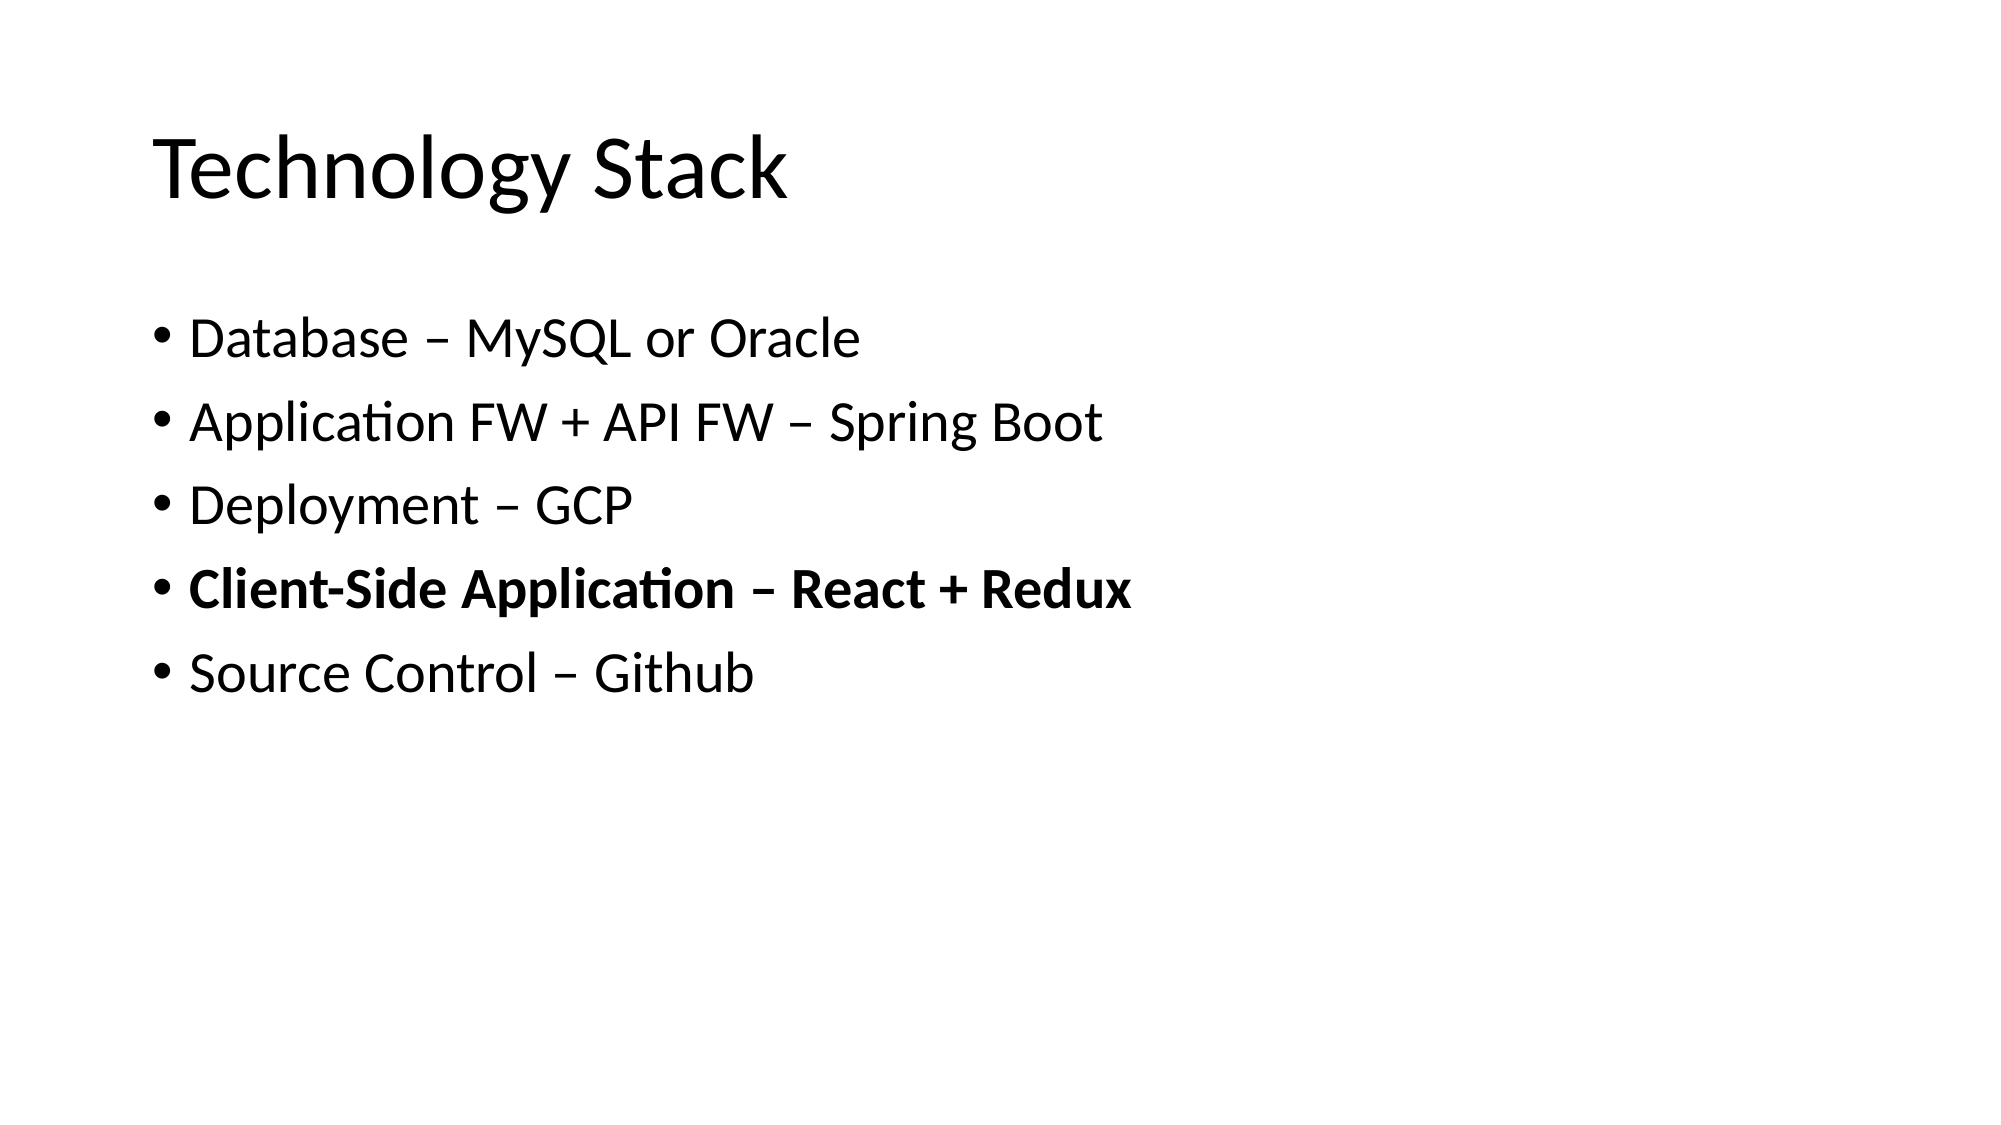

# Technology Stack
Database – MySQL or Oracle
Application FW + API FW – Spring Boot
Deployment – GCP
Client-Side Application – React + Redux
Source Control – Github